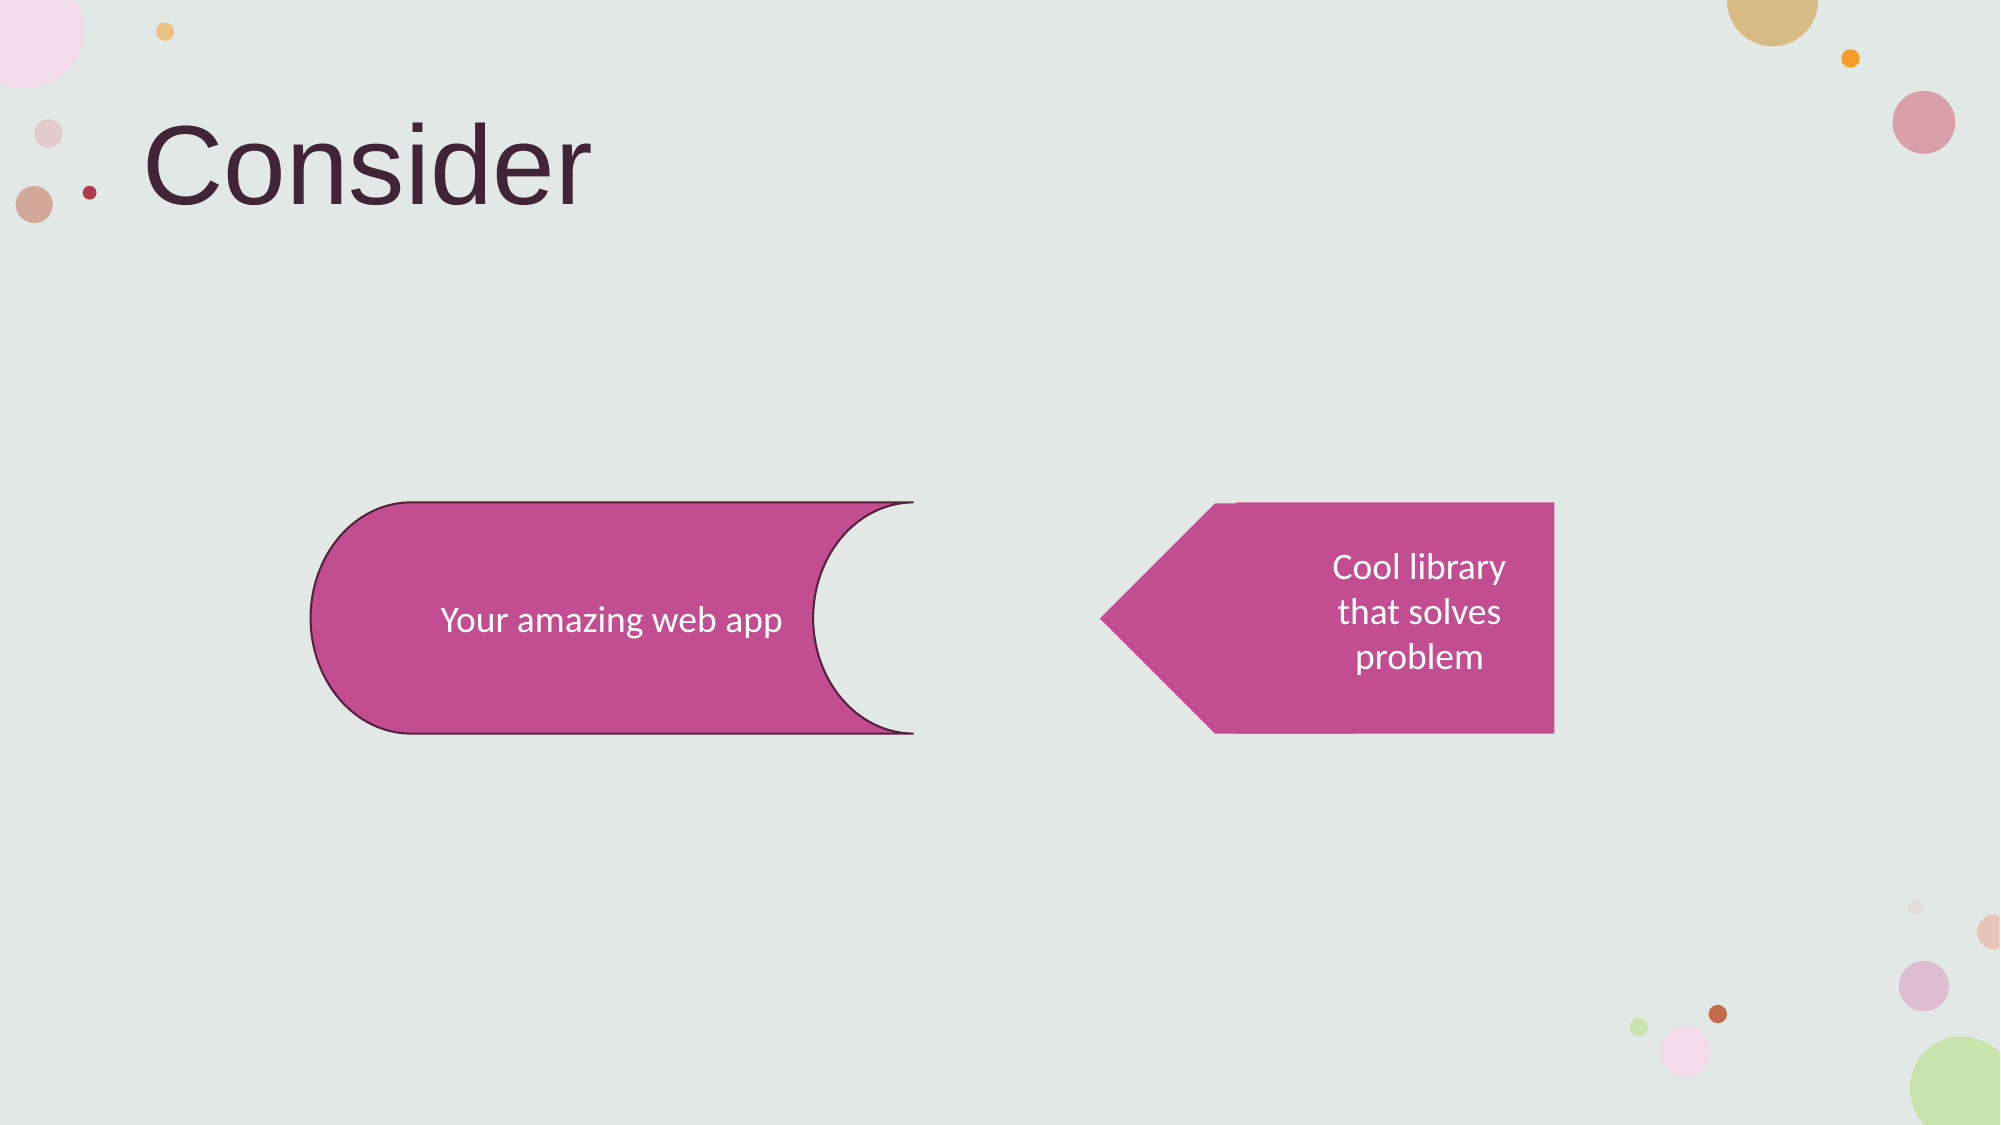

# Consider

Cool library that solves problem
Your amazing web app